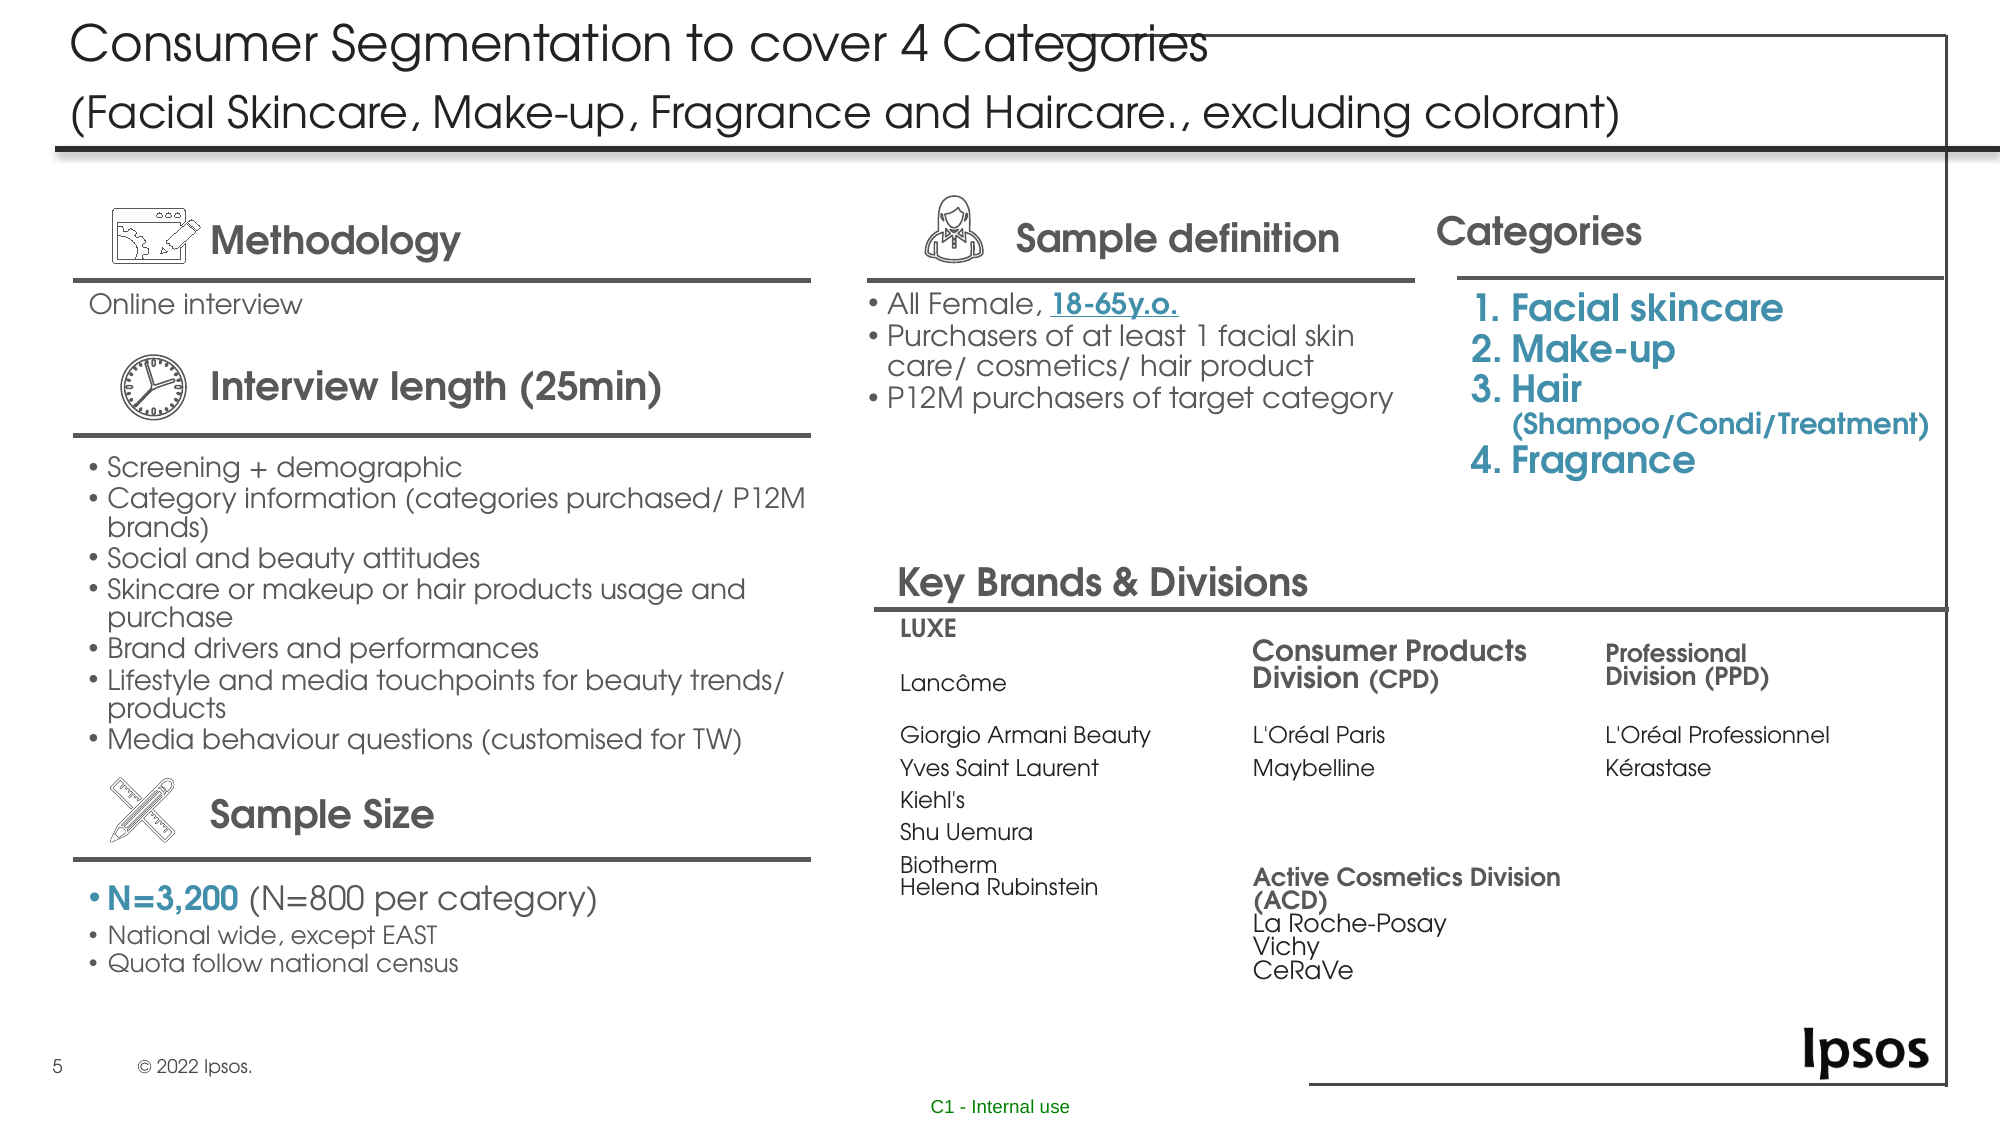

Consumer Segmentation to cover 4 Categories
(Facial Skincare, Make-up, Fragrance and Haircare., excluding colorant)

Categories
Sample definition

Methodology
Online interview
Facial skincare
Make-up
Hair
(Shampoo/Condi/Treatment)
Fragrance
All Female, 18-65y.o.
Purchasers of at least 1 facial skin care/ cosmetics/ hair product
P12M purchasers of target category

Interview length (25min)

Screening + demographic
Category information (categories purchased/ P12M brands)
Social and beauty attitudes
Skincare or makeup or hair products usage and purchase
Brand drivers and performances
Lifestyle and media touchpoints for beauty trends/ products
Media behaviour questions (customised for TW)
Key Brands & Divisions
| LUXE | Consumer Products Division (CPD) | Professional Division (PPD) |
| --- | --- | --- |
| Lancôme |  |  |
| Giorgio Armani Beauty | L'Oréal Paris | L'Oréal Professionnel |
| Yves Saint Laurent | Maybelline | Kérastase |
| Kiehl's |  |  |
| Shu Uemura |  |  |
| Biotherm Helena Rubinstein | Active Cosmetics Division (ACD) La Roche-Posay Vichy CeRaVe |  |
|  |  |  |
|  |  |  |
|  |  |  |

Sample Size
N=3,200 (N=800 per category)
National wide, except EAST
Quota follow national census